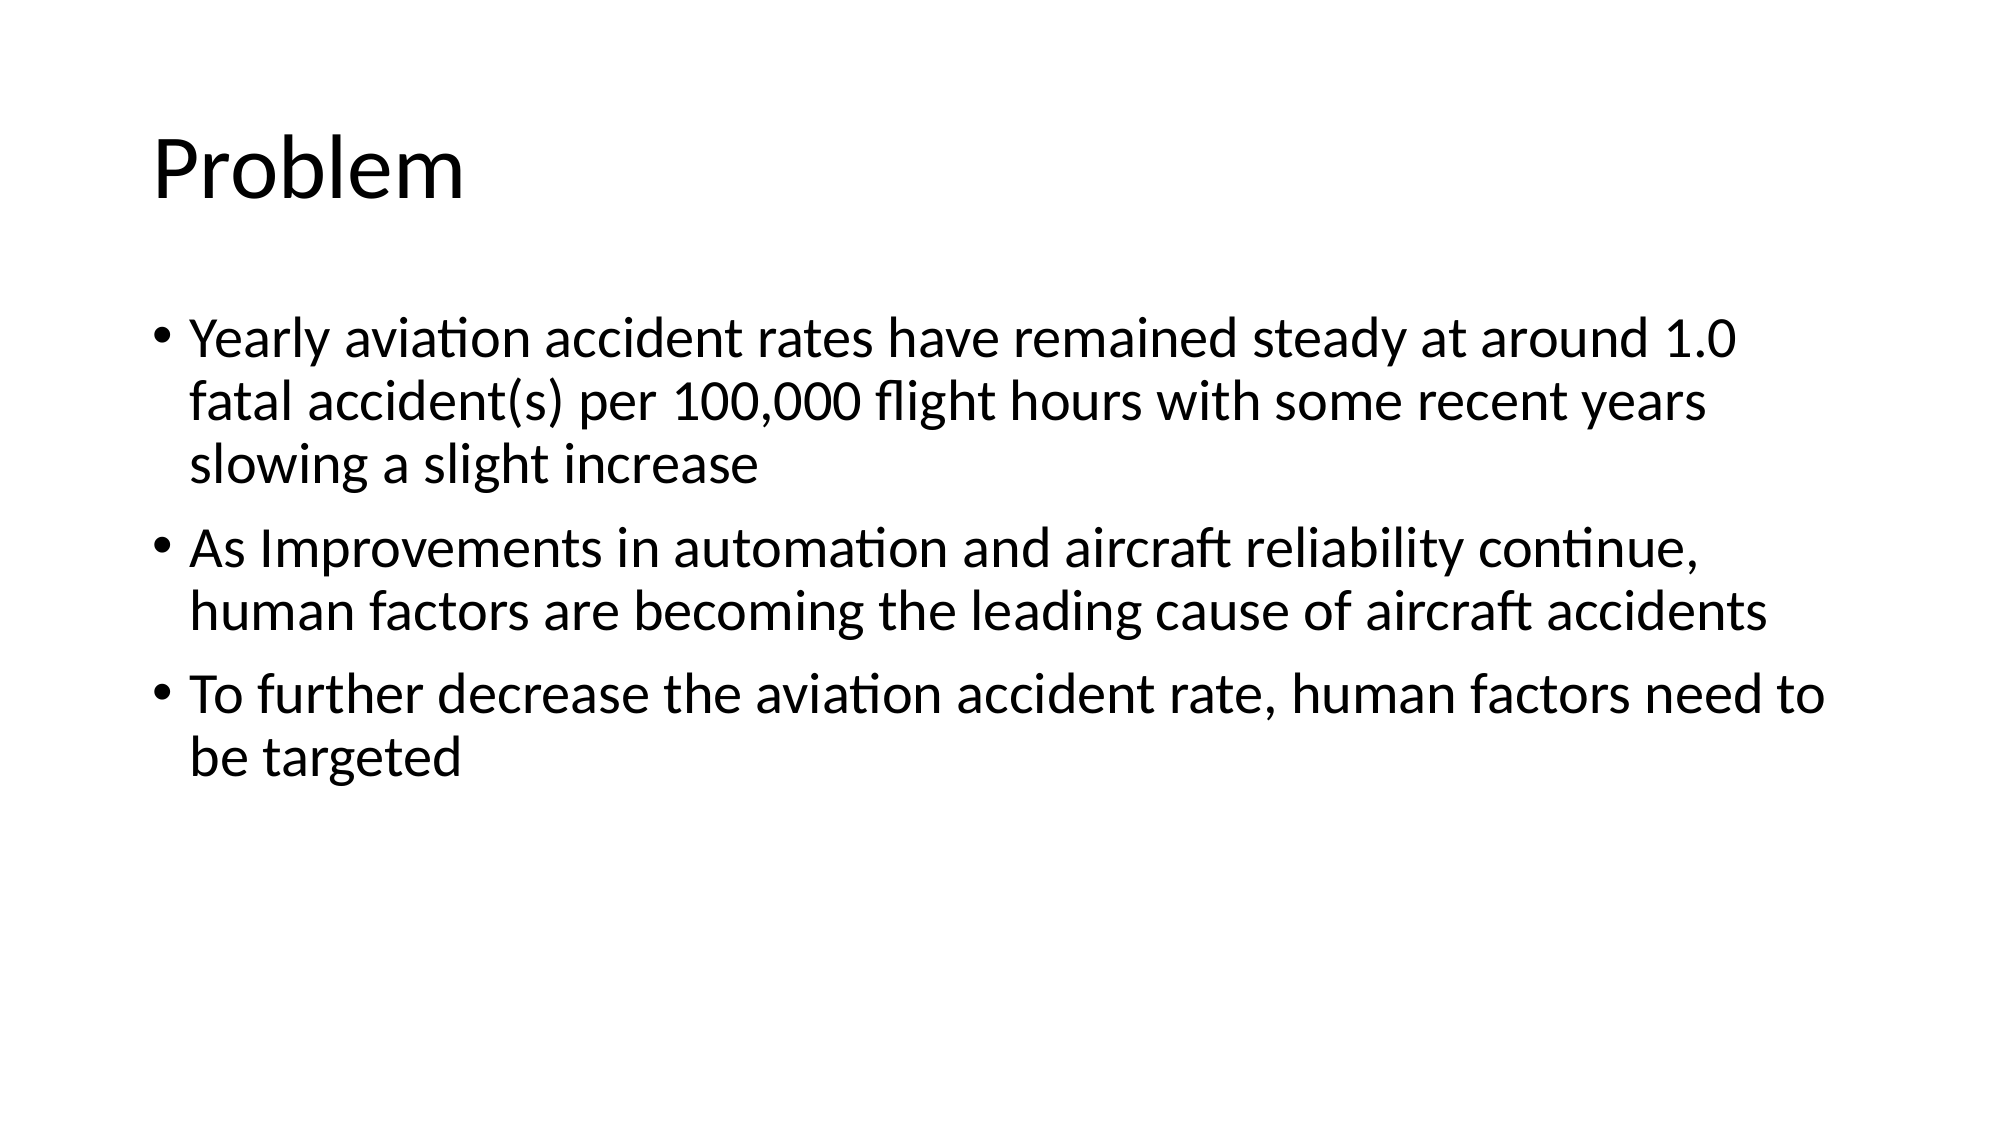

# Problem
Yearly aviation accident rates have remained steady at around 1.0 fatal accident(s) per 100,000 flight hours with some recent years slowing a slight increase
As Improvements in automation and aircraft reliability continue, human factors are becoming the leading cause of aircraft accidents
To further decrease the aviation accident rate, human factors need to be targeted